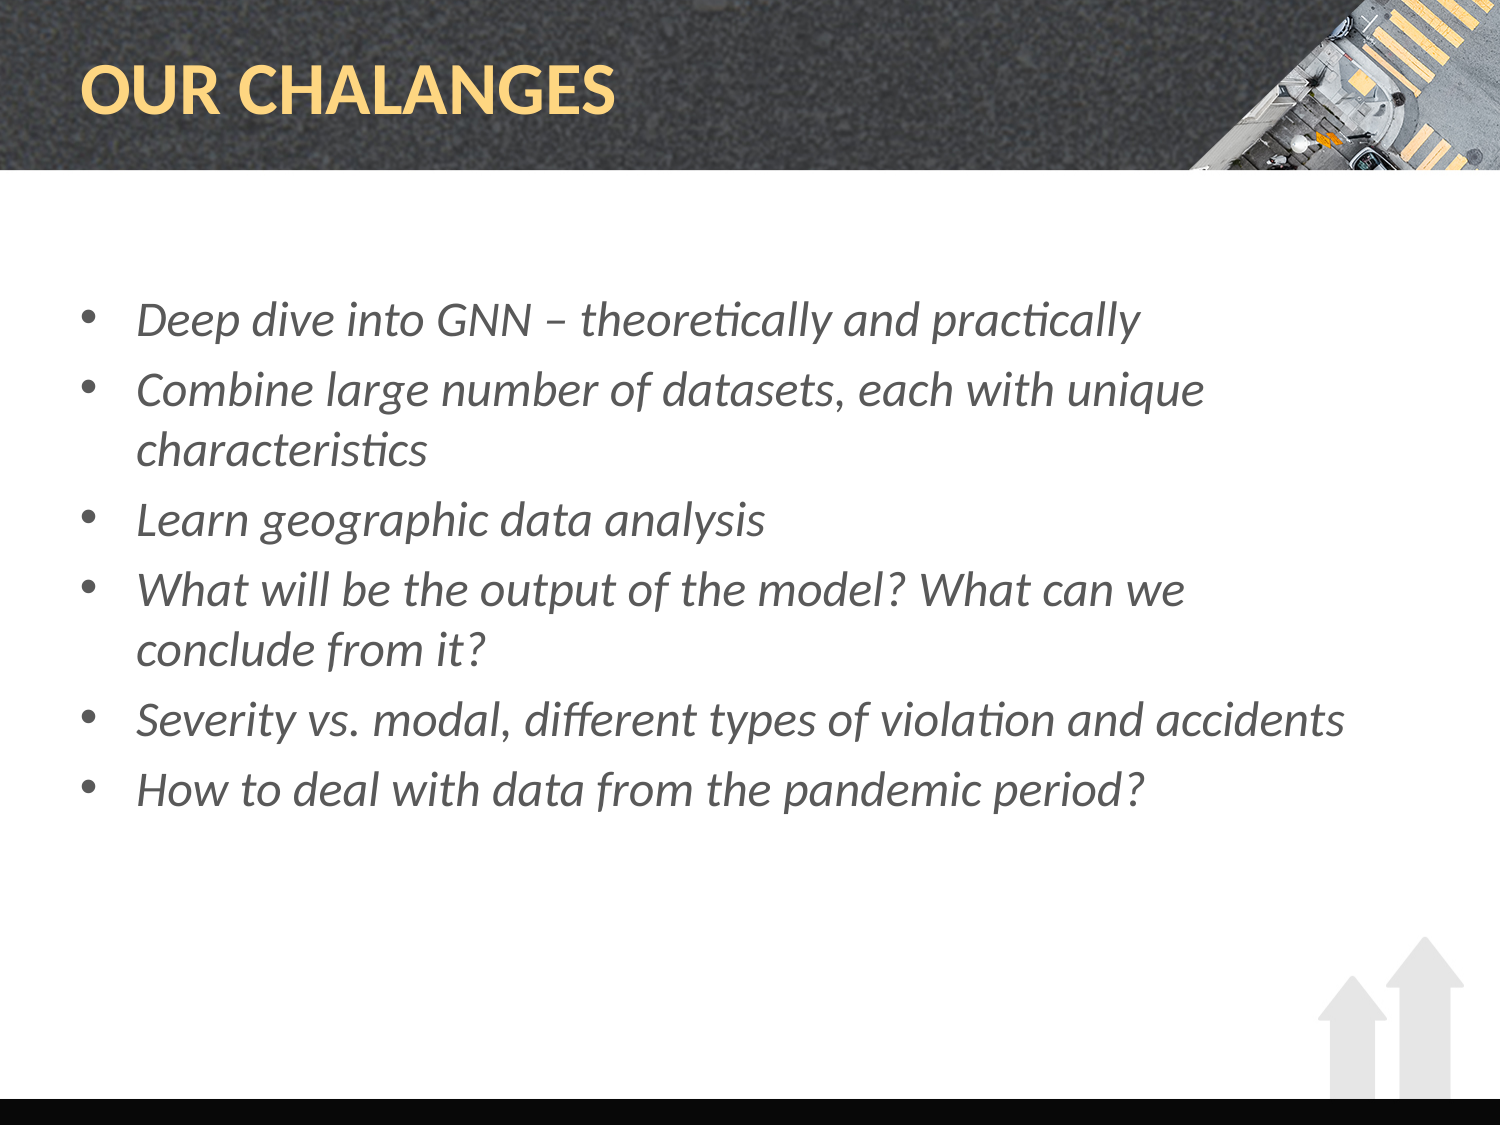

# OUR CHALANGES
Deep dive into GNN – theoretically and practically
Combine large number of datasets, each with unique  characteristics
Learn geographic data analysis
What will be the output of the model? What can we conclude from it?
Severity vs. modal, different types of violation and accidents
How to deal with data from the pandemic period?